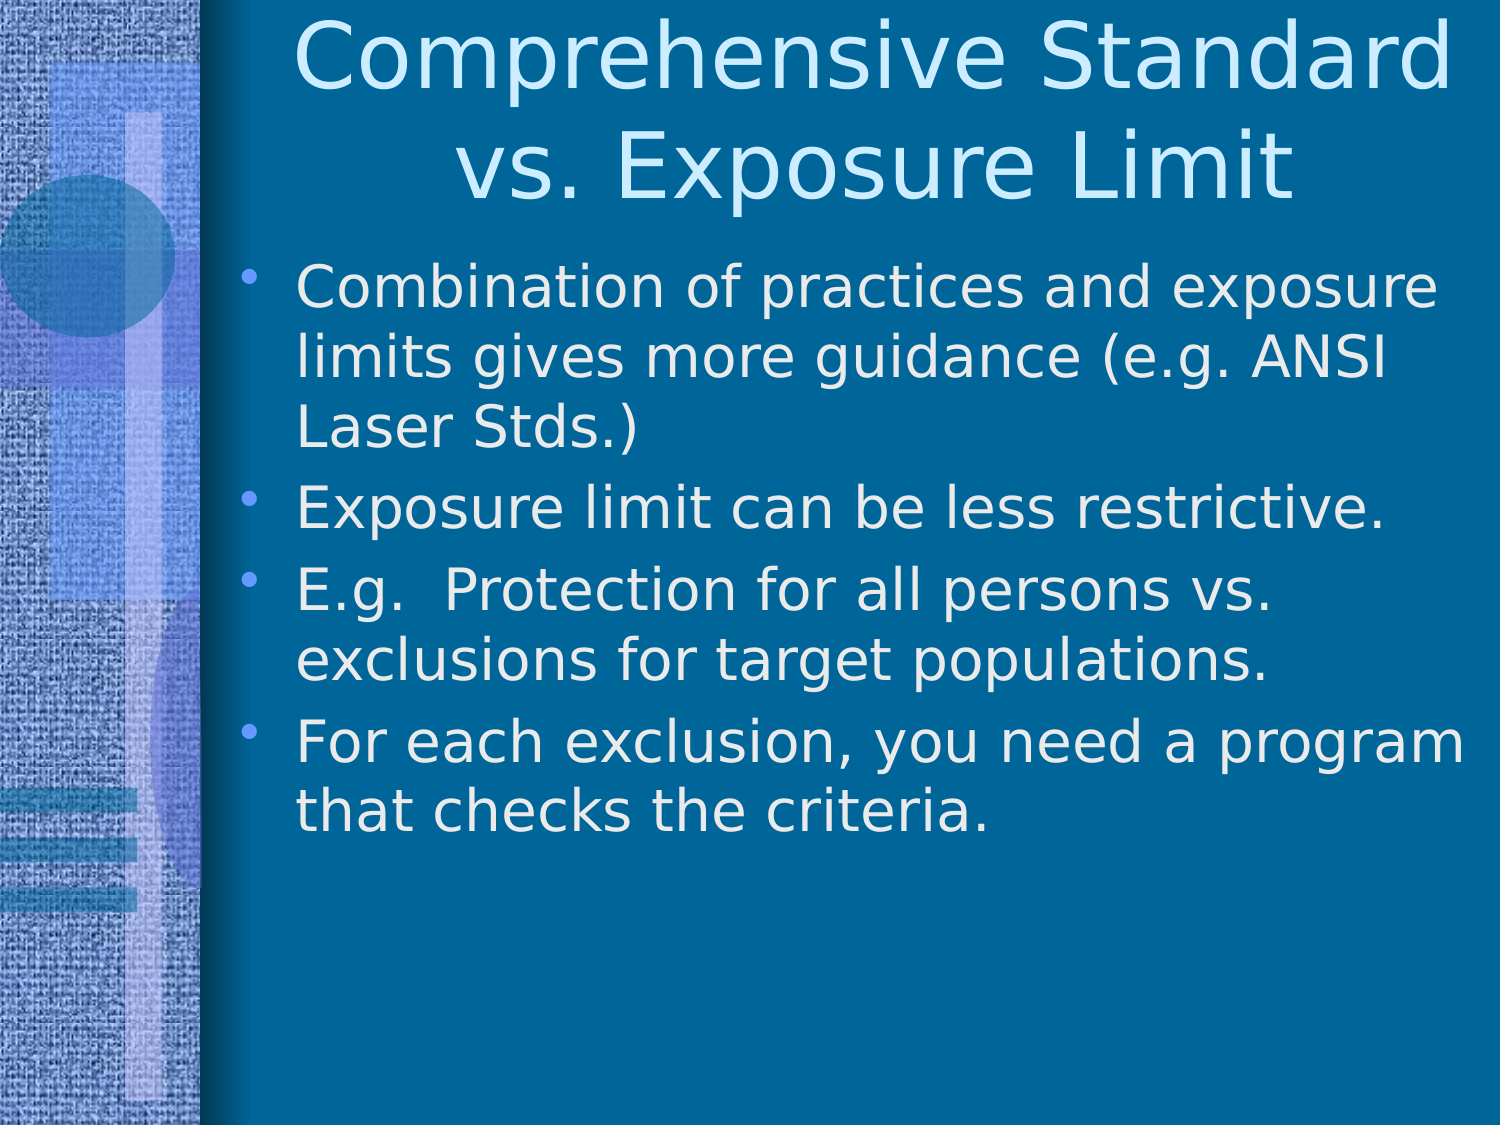

# Comprehensive Standard vs. Exposure Limit
Combination of practices and exposure limits gives more guidance (e.g. ANSI Laser Stds.)
Exposure limit can be less restrictive.
E.g.  Protection for all persons vs. exclusions for target populations.
For each exclusion, you need a program that checks the criteria.